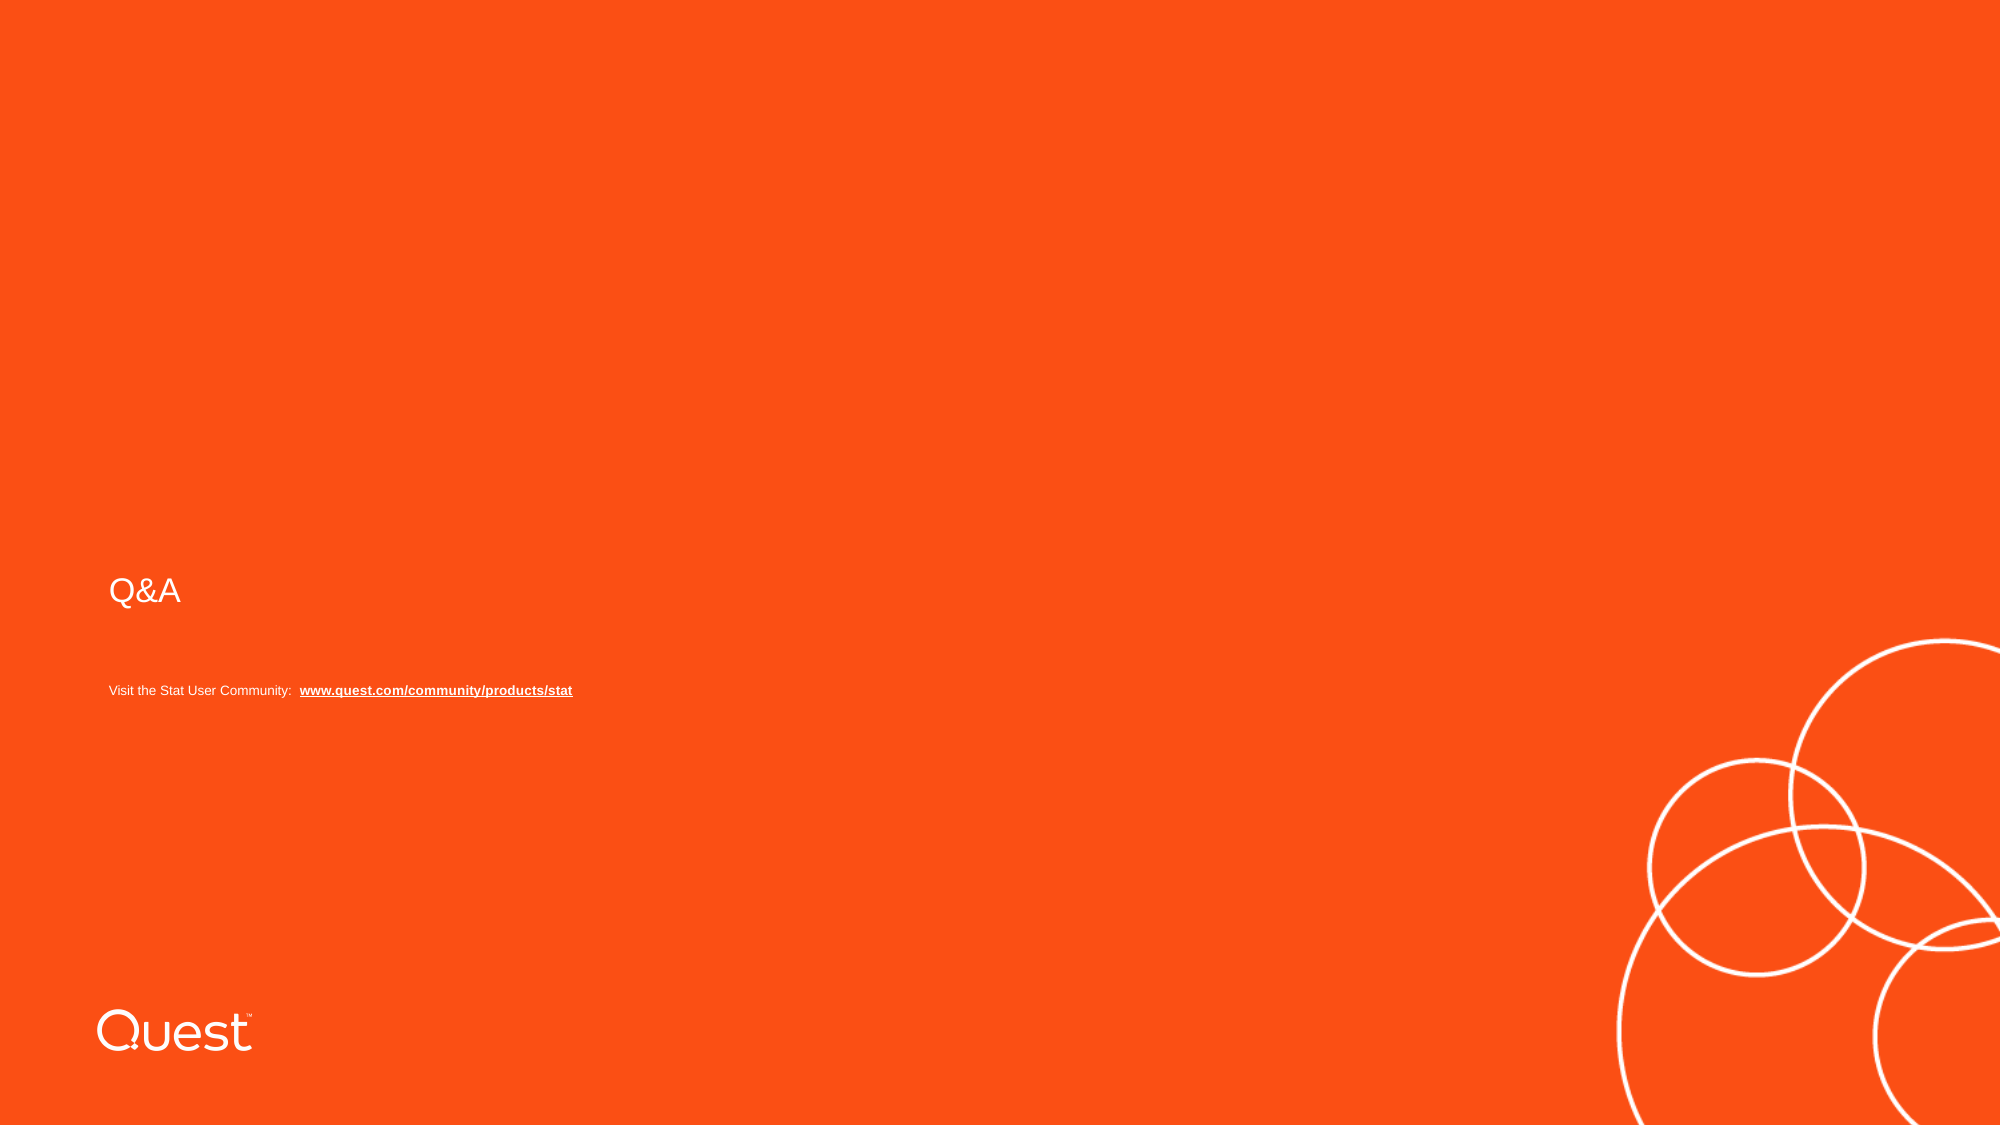

# Q&A Visit the Stat User Community:  www.quest.com/community/products/stat